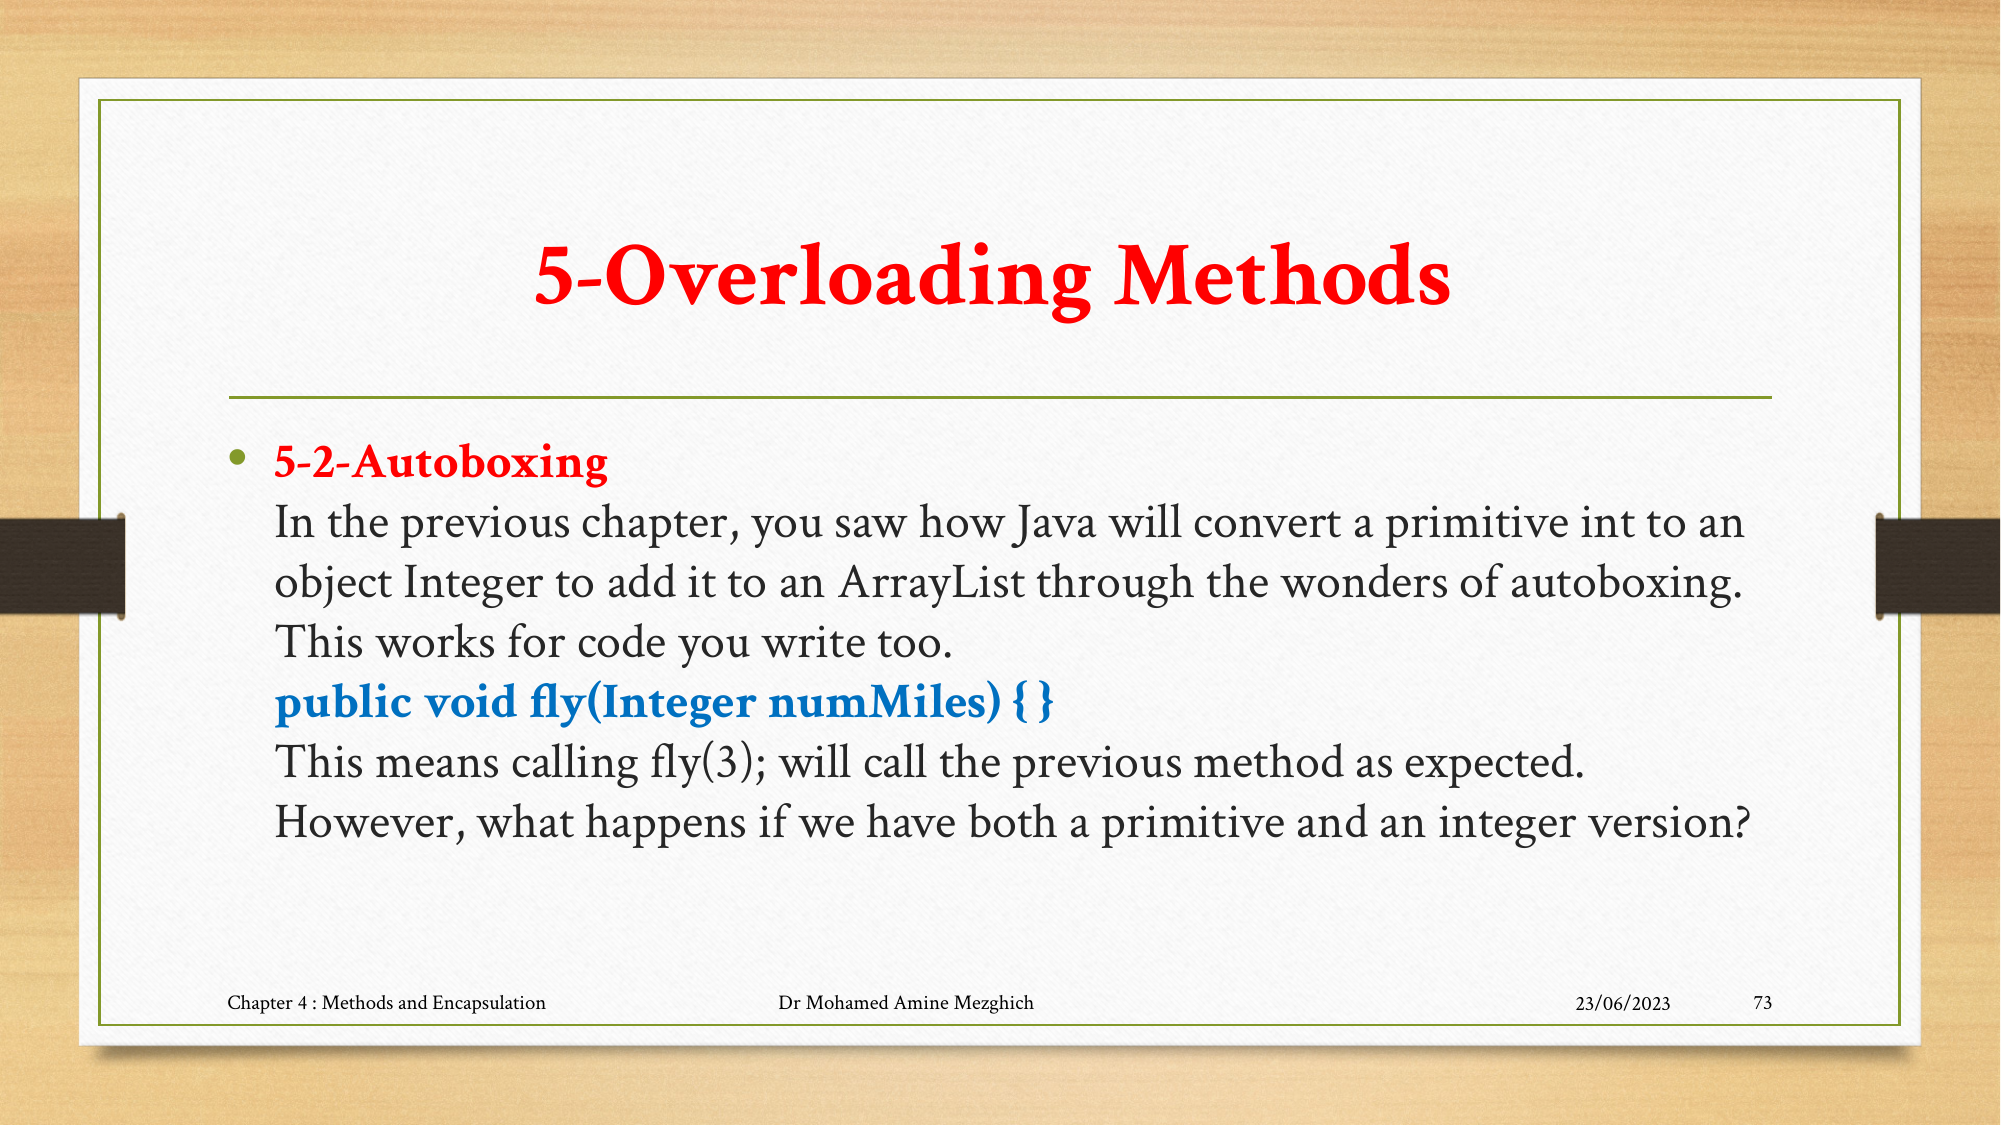

# 5-Overloading Methods
5-2-Autoboxing
In the previous chapter, you saw how Java will convert a primitive int to an object Integer to add it to an ArrayList through the wonders of autoboxing. This works for code you write too.
public void fly(Integer numMiles) { }
This means calling fly(3); will call the previous method as expected. However, what happens if we have both a primitive and an integer version?
Chapter 4 : Methods and Encapsulation                                                 Dr Mohamed Amine Mezghich
23/06/2023
73